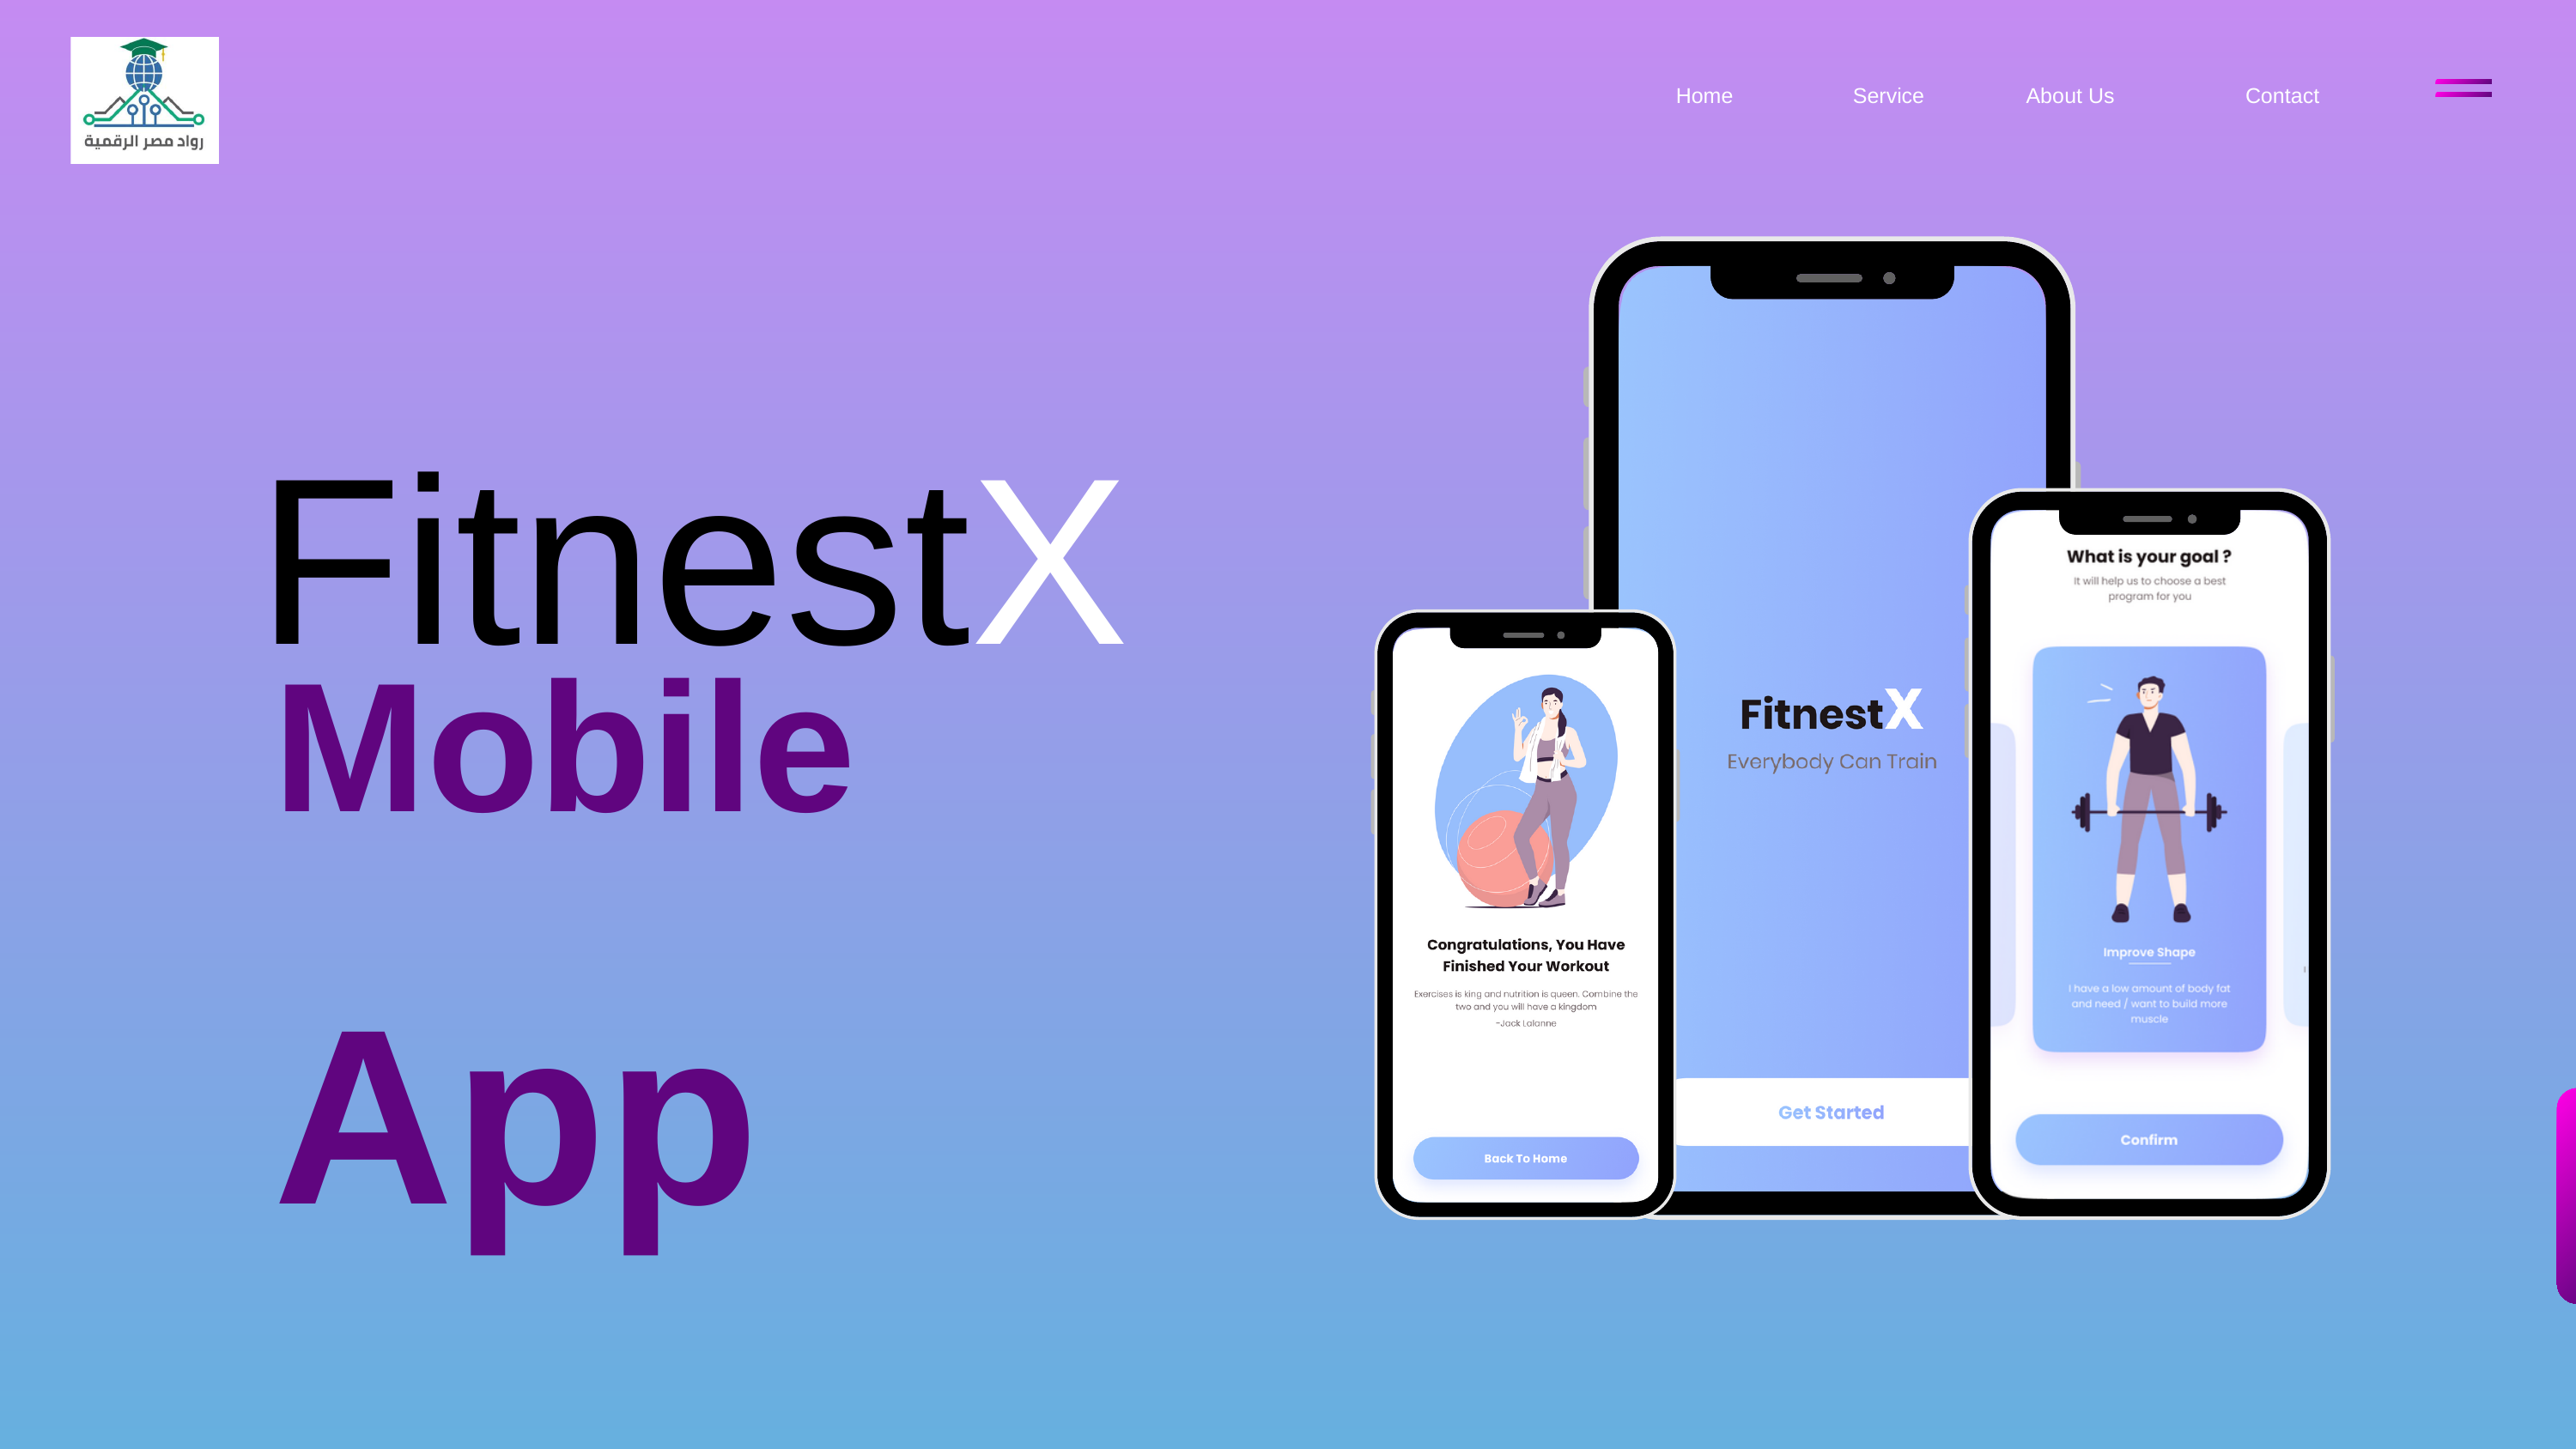

Home
Service
About Us
Contact

FitnestX

Mobile
App